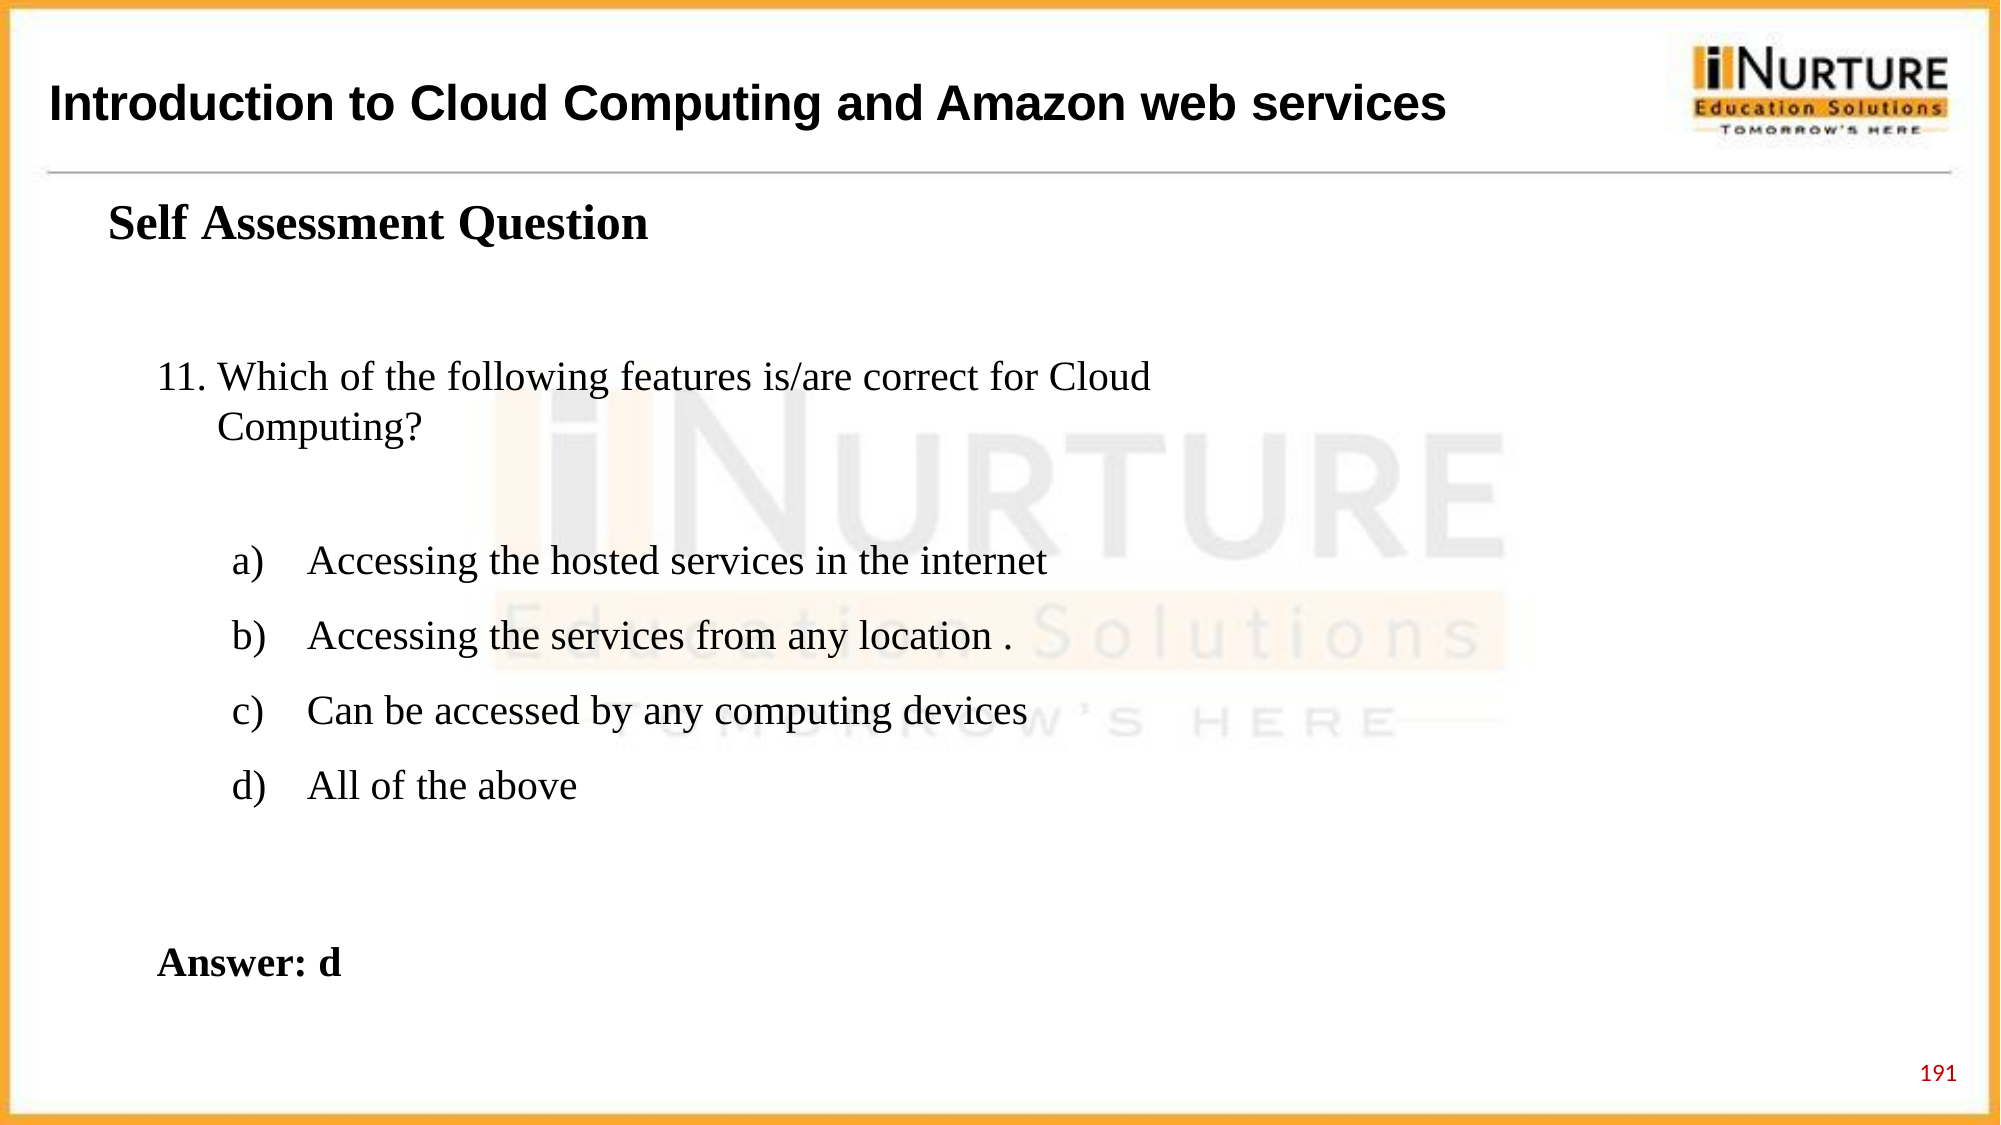

# Introduction to Cloud Computing and Amazon web services
Self Assessment Question

Which of the following features is/are correct for Cloud Computing?

Accessing the hosted services in the internet
Accessing the services from any location .
Can be accessed by any computing devices
All of the above

Answer: d
191